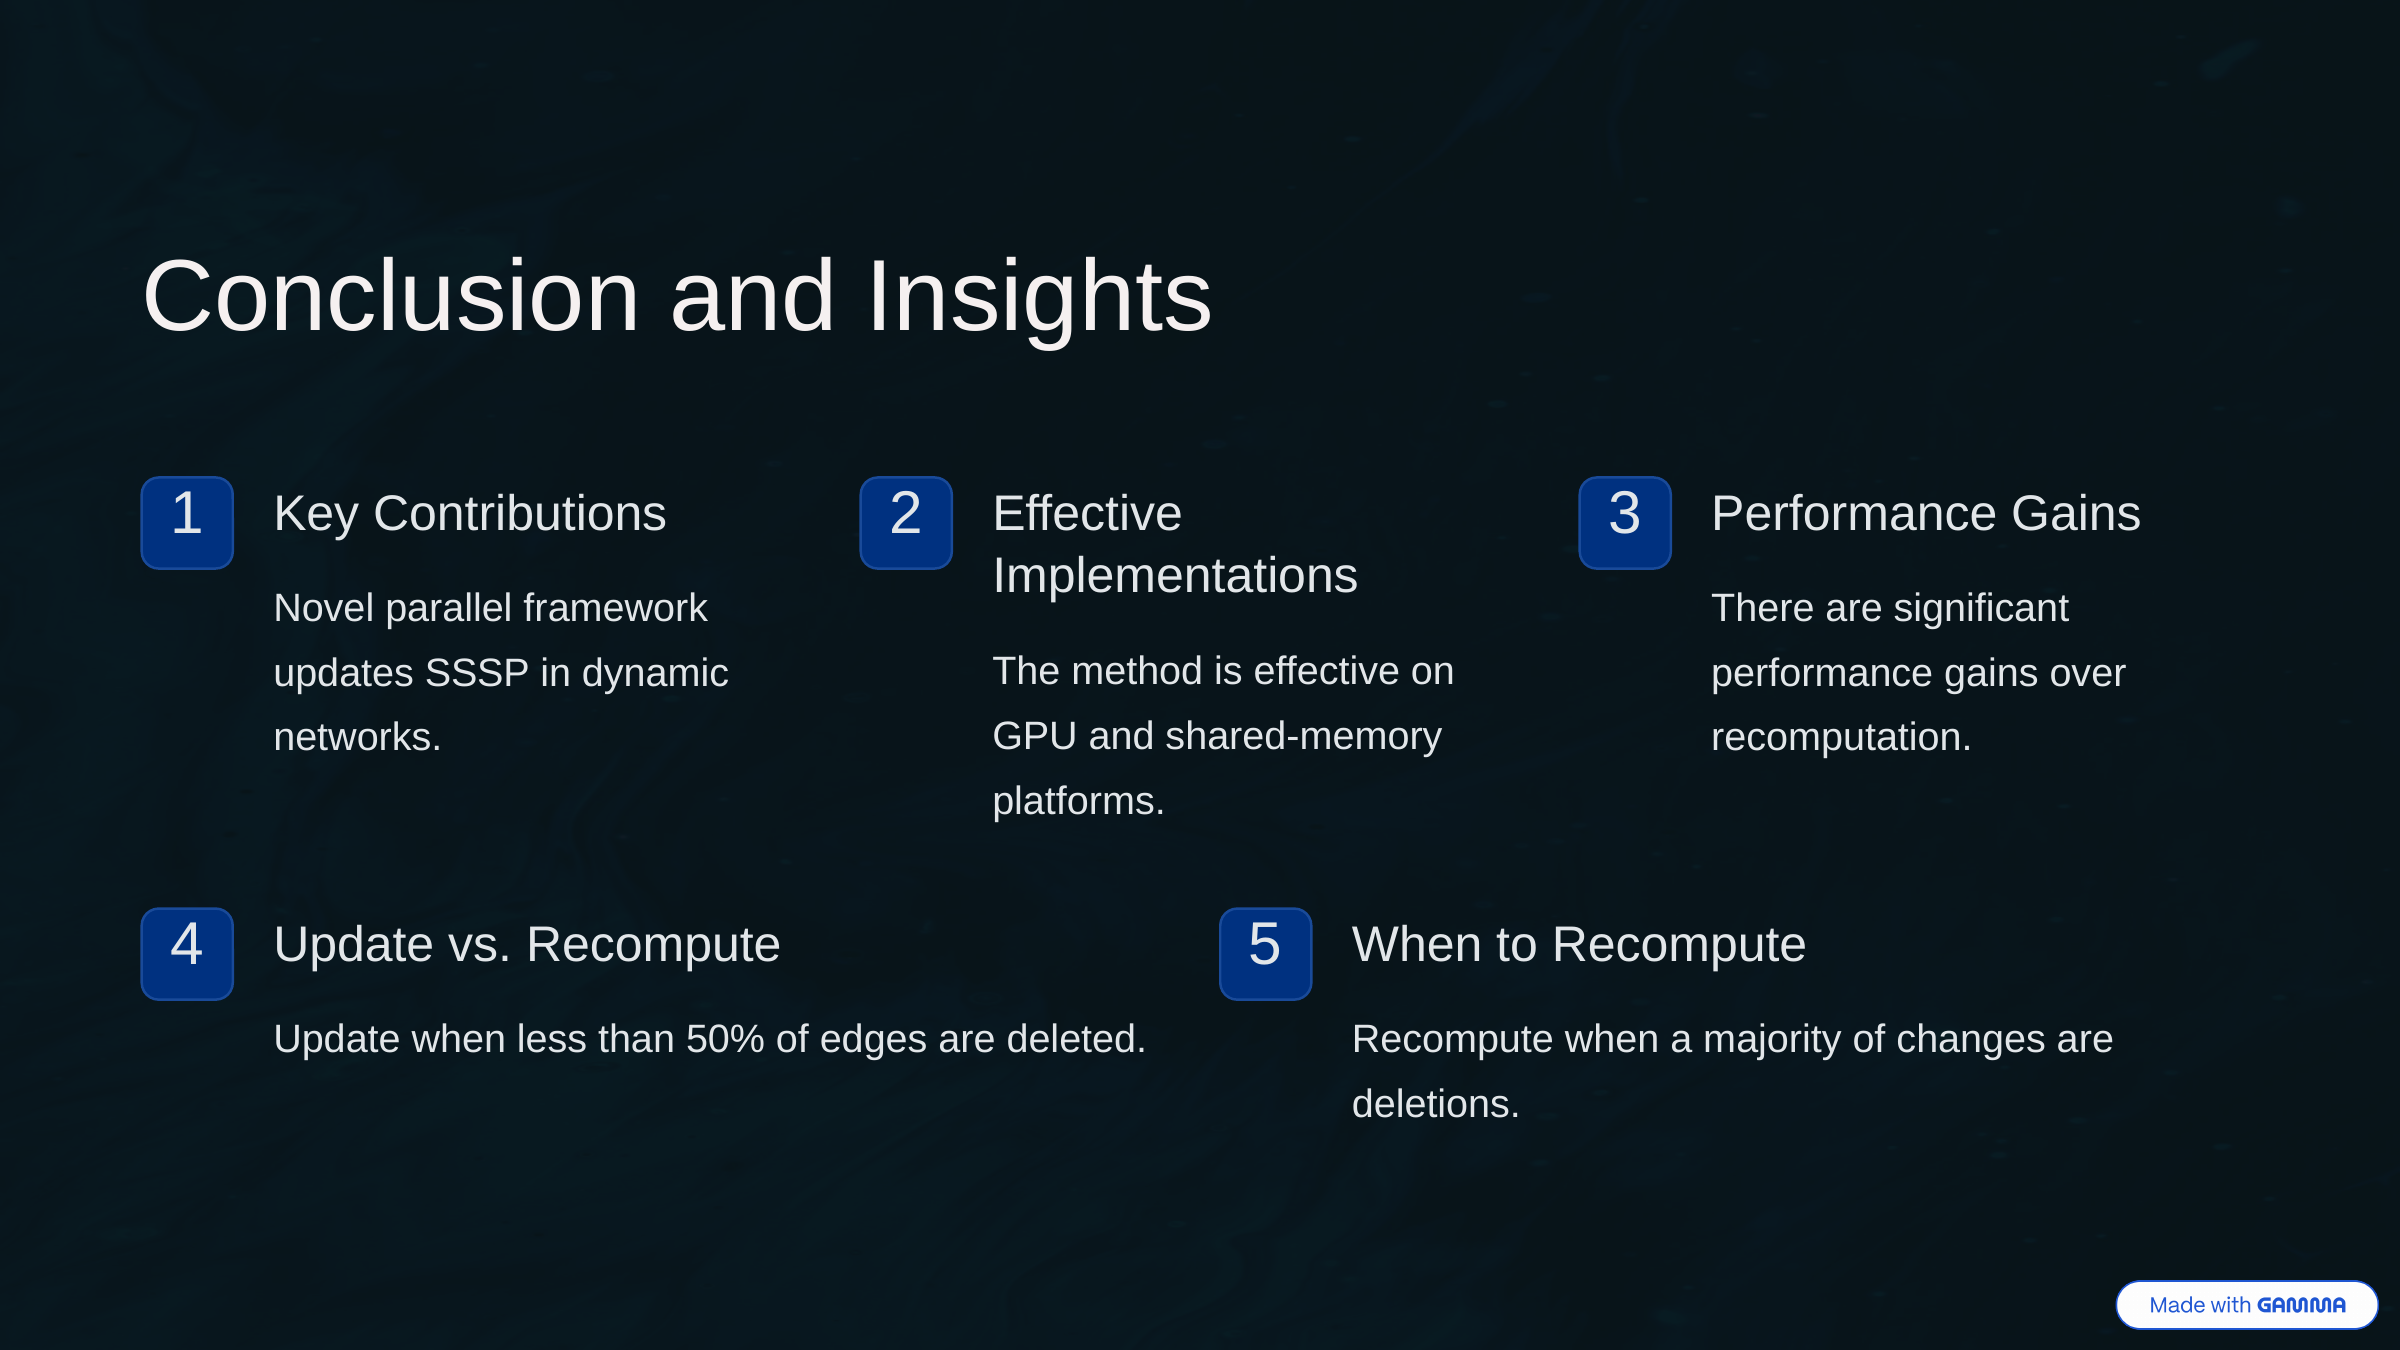

Conclusion and Insights

Key Contributions

Effective Implementations

Performance Gains
1
2
3
Novel parallel framework updates SSSP in dynamic networks.
There are significant performance gains over recomputation.
The method is effective on GPU and shared-memory platforms.

Update vs. Recompute

When to Recompute
4
5
Update when less than 50% of edges are deleted.
Recompute when a majority of changes are deletions.